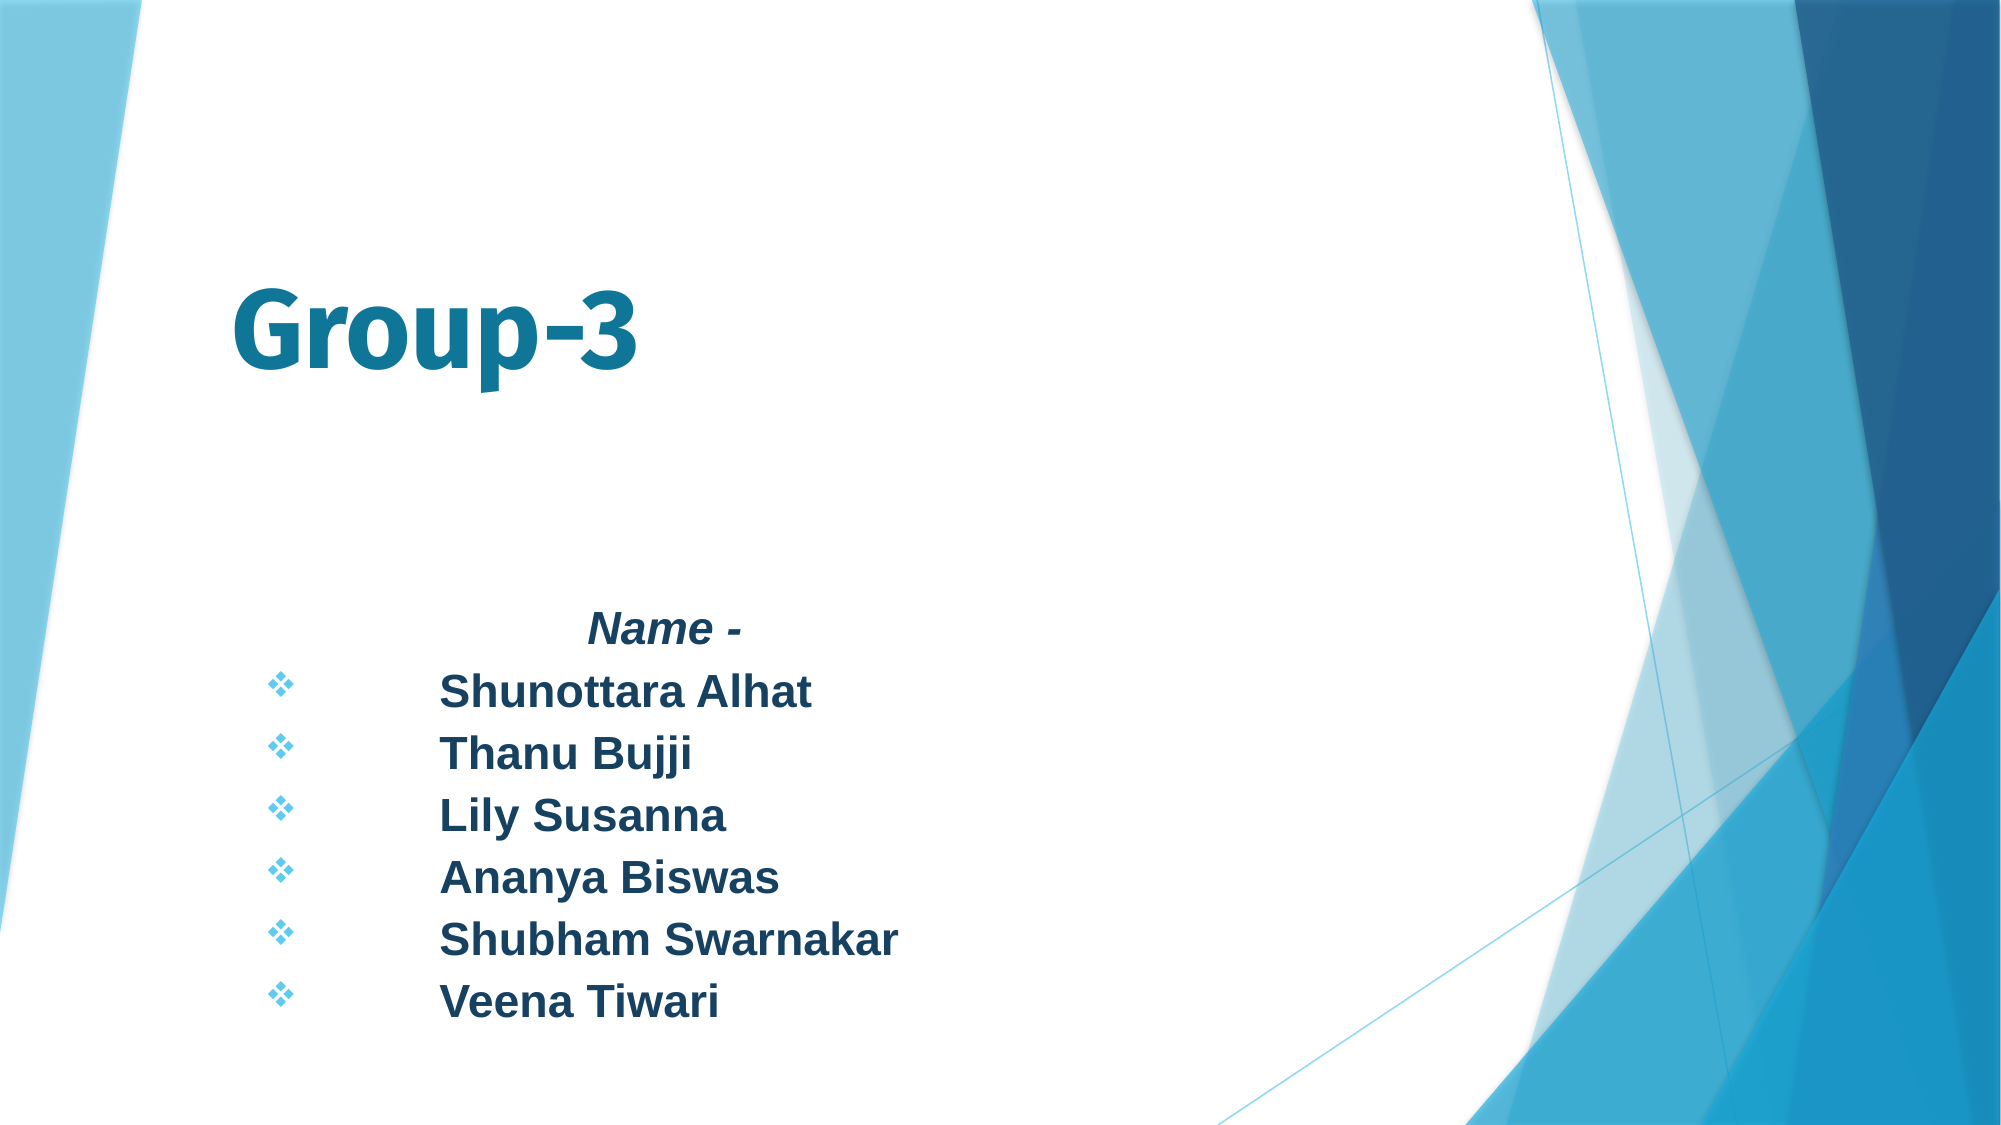

# Group-3
Name -
Shunottara Alhat
Thanu Bujji
Lily Susanna
Ananya Biswas
Shubham Swarnakar
Veena Tiwari